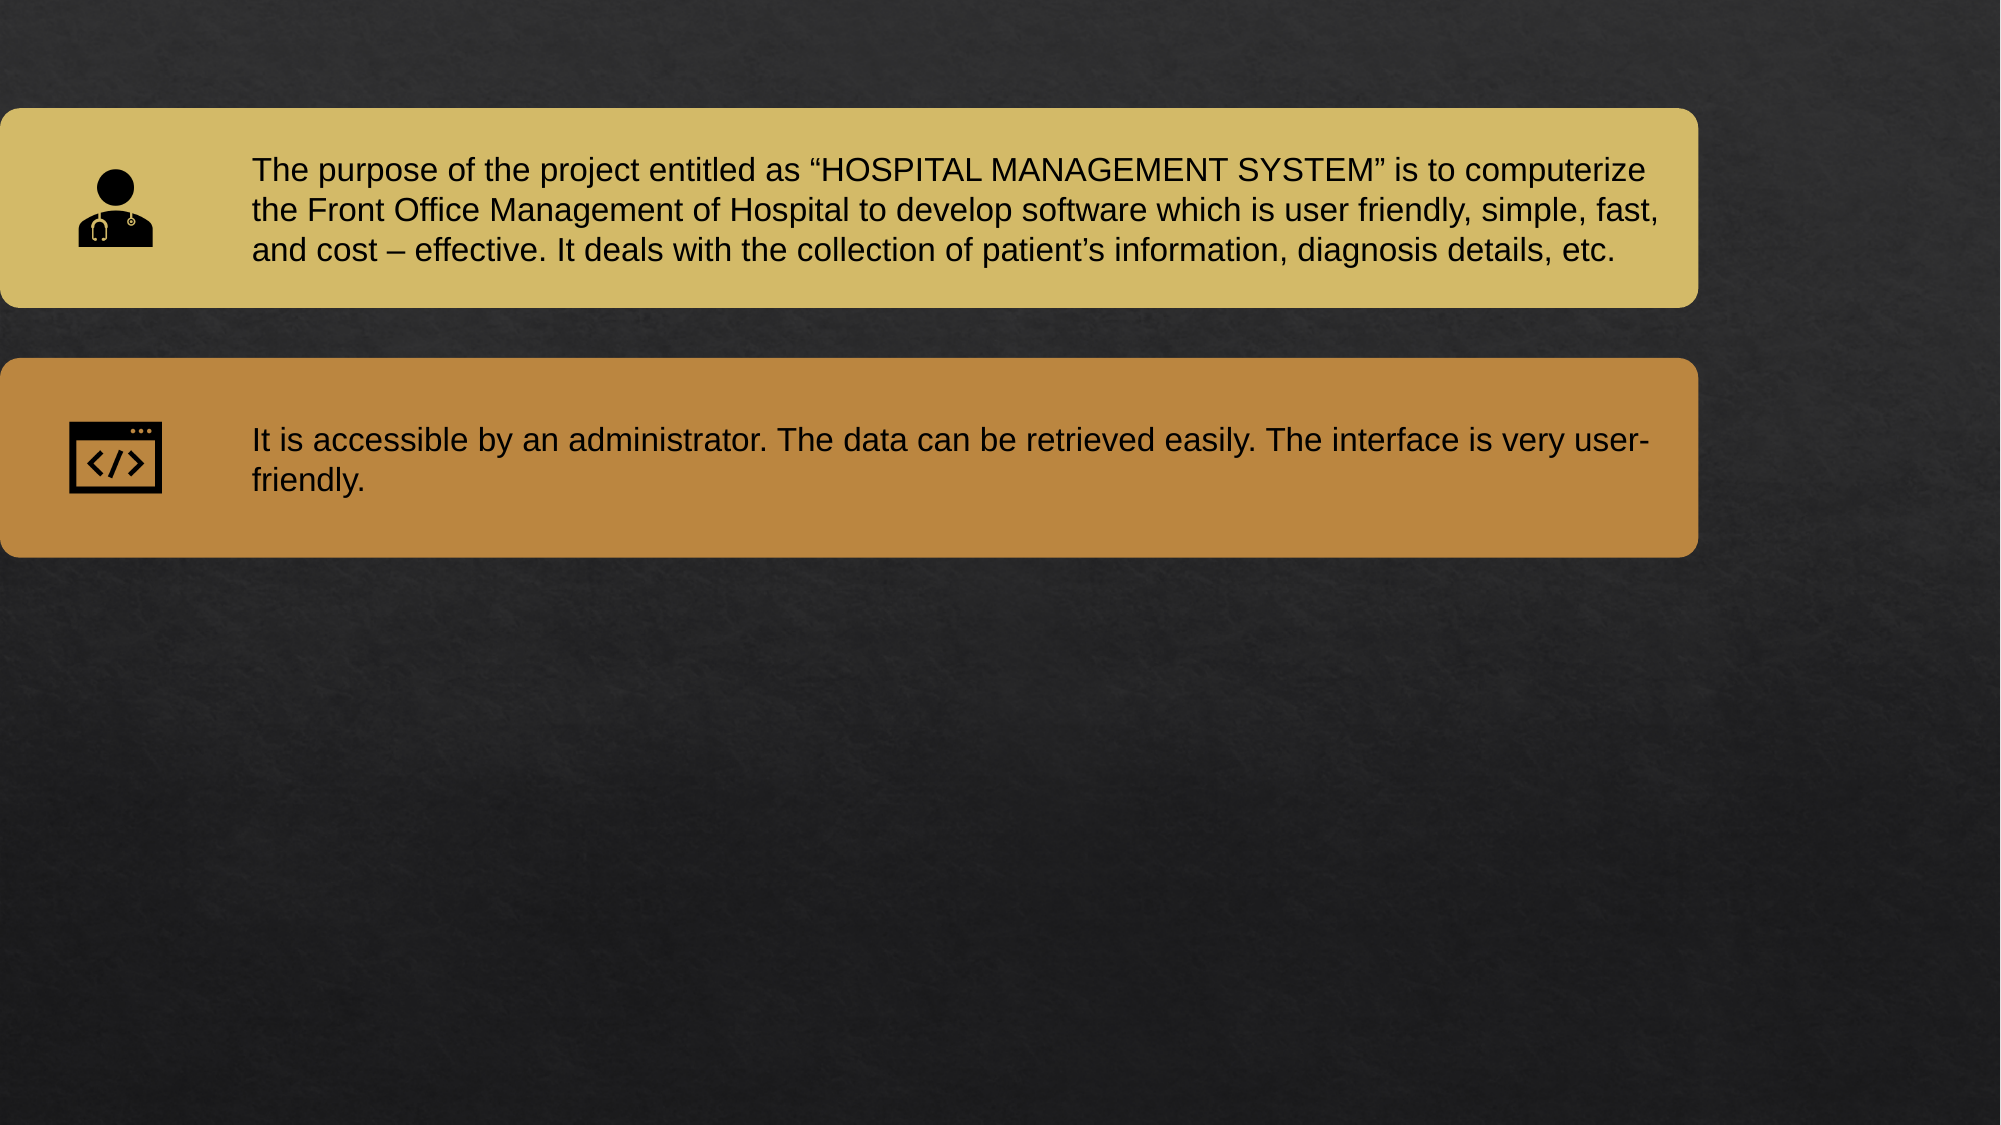

The purpose of the project entitled as “HOSPITAL MANAGEMENT SYSTEM” is to computerize the Front Office Management of Hospital to develop software which is user friendly, simple, fast, and cost – effective. It deals with the collection of patient’s information, diagnosis details, etc.
It is accessible by an administrator. The data can be retrieved easily. The interface is very user-friendly.